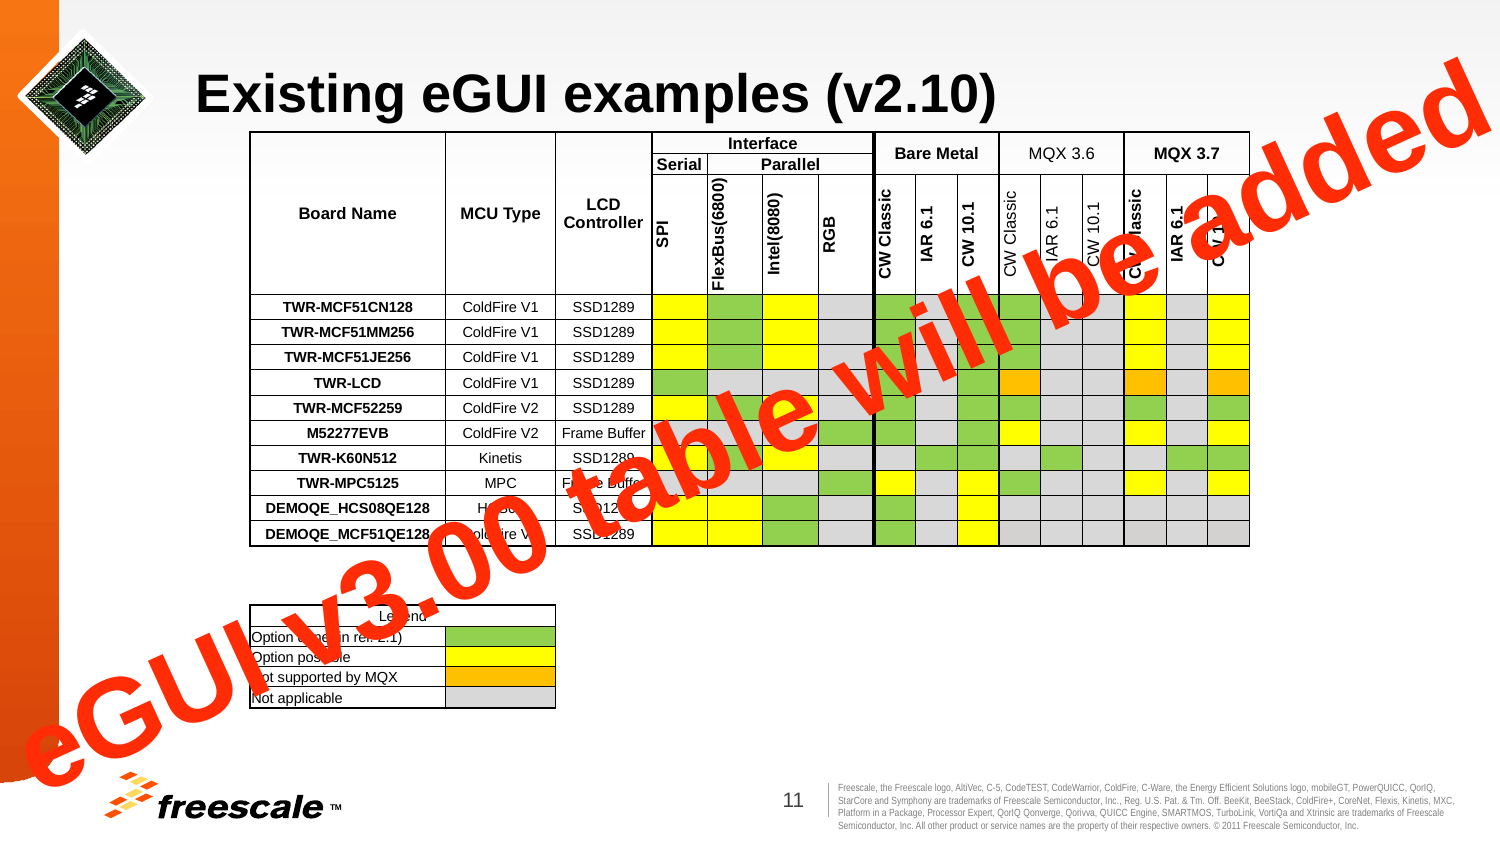

# Existing eGUI examples (v2.10)
| Board Name | MCU Type | LCD Controller | Interface |  |  |  | Bare Metal |  |  | MQX 3.6 |  |  | MQX 3.7 |  |  |
| --- | --- | --- | --- | --- | --- | --- | --- | --- | --- | --- | --- | --- | --- | --- | --- |
|  |  |  | Serial | Parallel |  |  |  |  |  |  |  |  |  |  |  |
|  |  |  | SPI | FlexBus(6800) | Intel(8080) | RGB | CW Classic | IAR 6.1 | CW 10.1 | CW Classic | IAR 6.1 | CW 10.1 | CW Classic | IAR 6.1 | CW 10.1 |
| TWR-MCF51CN128 | ColdFire V1 | SSD1289 |  |  |  |  |  |  |  |  |  |  |  |  |  |
| TWR-MCF51MM256 | ColdFire V1 | SSD1289 |  |  |  |  |  |  |  |  |  |  |  |  |  |
| TWR-MCF51JE256 | ColdFire V1 | SSD1289 |  |  |  |  |  |  |  |  |  |  |  |  |  |
| TWR-LCD | ColdFire V1 | SSD1289 |  |  |  |  |  |  |  |  |  |  |  |  |  |
| TWR-MCF52259 | ColdFire V2 | SSD1289 |  |  |  |  |  |  |  |  |  |  |  |  |  |
| M52277EVB | ColdFire V2 | Frame Buffer |  |  |  |  |  |  |  |  |  |  |  |  |  |
| TWR-K60N512 | Kinetis | SSD1289 |  |  |  |  |  |  |  |  |  |  |  |  |  |
| TWR-MPC5125 | MPC | Frame Buffer |  |  |  |  |  |  |  |  |  |  |  |  |  |
| DEMOQE\_HCS08QE128 | HCS08 | SSD1289 |  |  |  |  |  |  |  |  |  |  |  |  |  |
| DEMOQE\_MCF51QE128 | ColdFire V1 | SSD1289 |  |  |  |  |  |  |  |  |  |  |  |  |  |
|  |  |  |  |  |  |  |  |  |  |  |  |  |  |  |  |
|  |  |  |  |  |  |  |  |  |  |  |  |  |  |  |  |
|  |  |  |  |  |  |  |  |  |  |  |  |  |  |  |  |
| Legend |  |  |  |  |  |  |  |  |  |  |  |  |  |  |  |
| Option done (in rel. 2.1) |  |  |  |  |  |  |  |  |  |  |  |  |  |  |  |
| Option possible |  |  |  |  |  |  |  |  |  |  |  |  |  |  |  |
| Not supported by MQX |  |  |  |  |  |  |  |  |  |  |  |  |  |  |  |
| Not applicable |  |  |  |  |  |  |  |  |  |  |  |  |  |  |  |
eGUI v3.00 table will be added